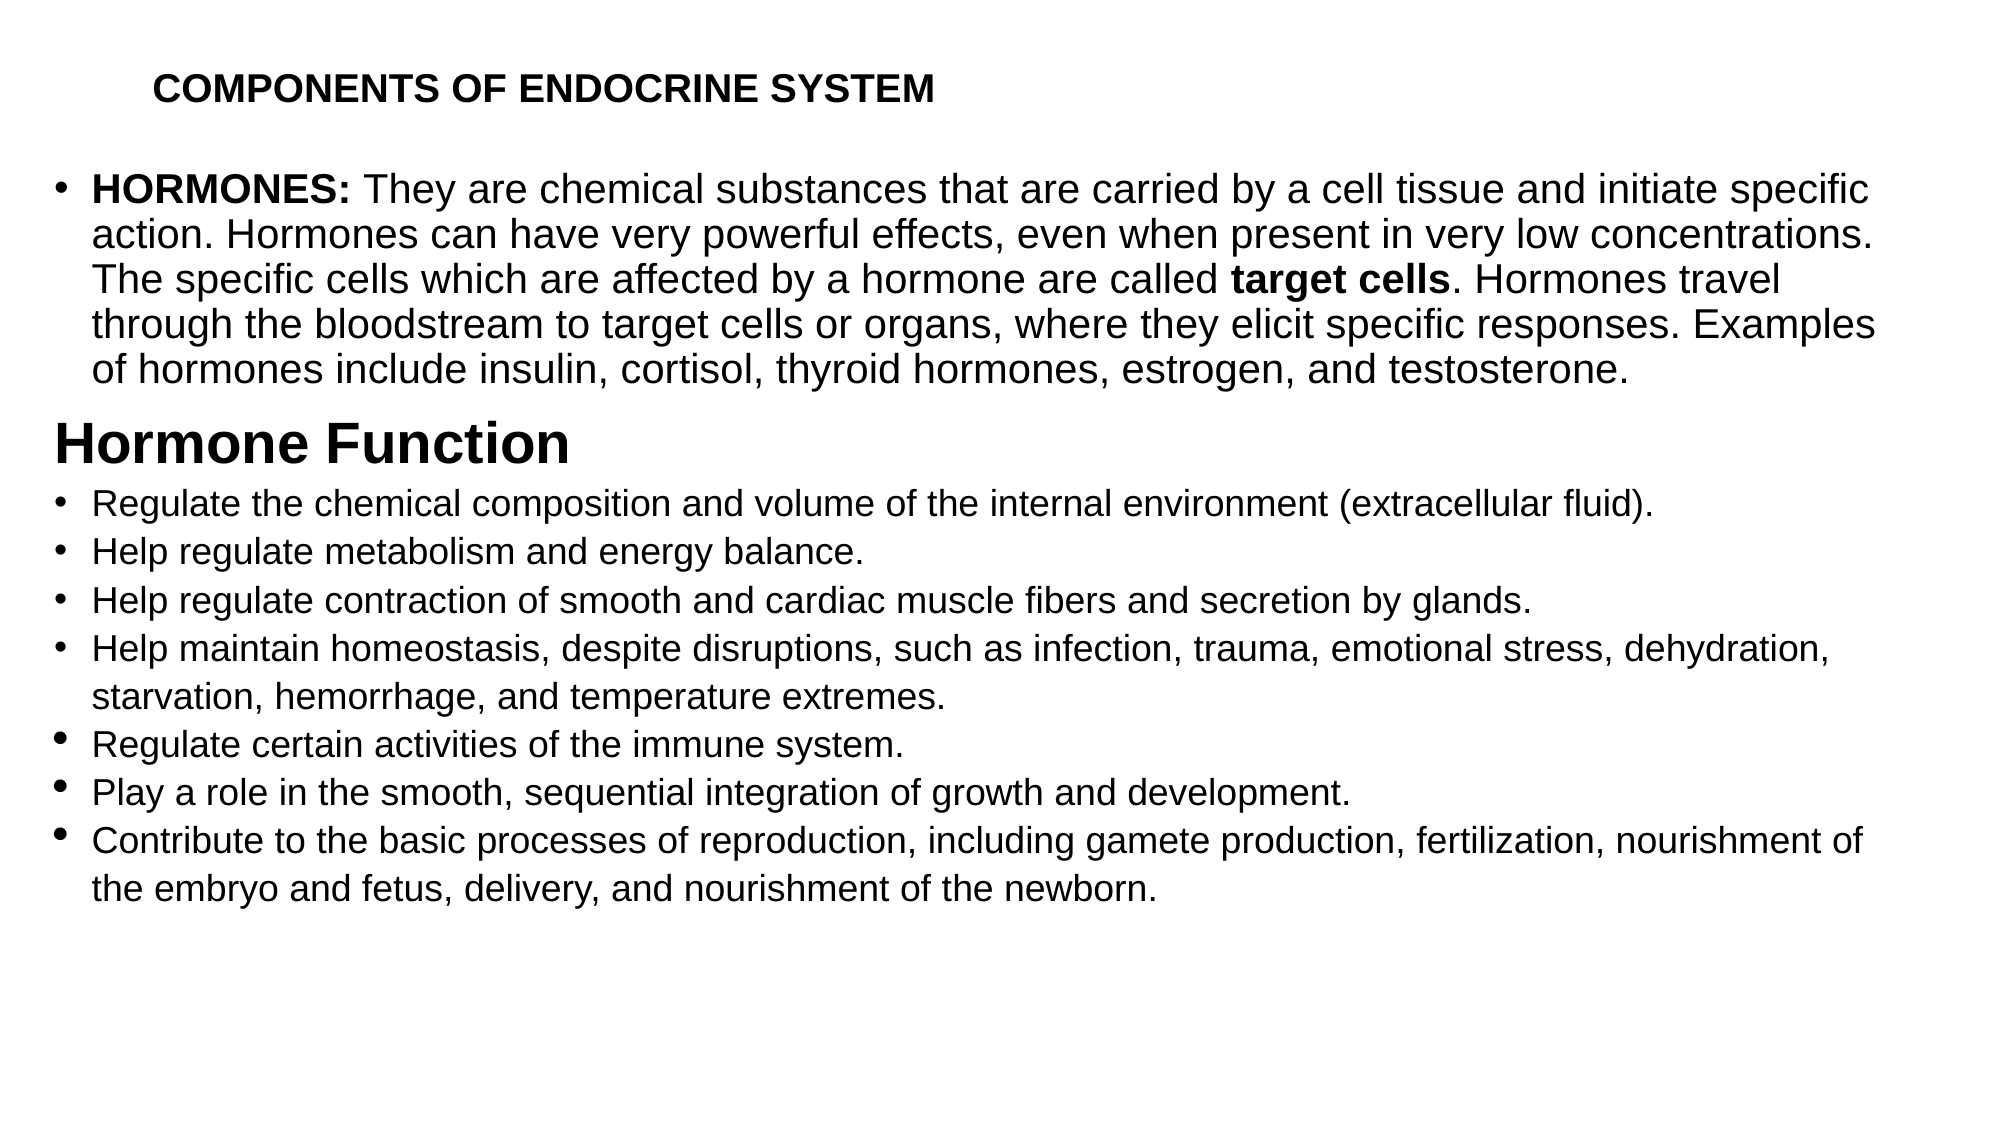

# COMPONENTS OF ENDOCRINE SYSTEM

HORMONES: They are chemical substances that are carried by a cell tissue and initiate specific action. Hormones can have very powerful effects, even when present in very low concentrations. The specific cells which are affected by a hormone are called target cells. Hormones travel through the bloodstream to target cells or organs, where they elicit specific responses. Examples of hormones include insulin, cortisol, thyroid hormones, estrogen, and testosterone.
Hormone Function
Regulate the chemical composition and volume of the internal environment (extracellular fluid).
Help regulate metabolism and energy balance.
Help regulate contraction of smooth and cardiac muscle fibers and secretion by glands.
Help maintain homeostasis, despite disruptions, such as infection, trauma, emotional stress, dehydration, starvation, hemorrhage, and temperature extremes.
Regulate certain activities of the immune system.
Play a role in the smooth, sequential integration of growth and development.
Contribute to the basic processes of reproduction, including gamete production, fertilization, nourishment of the embryo and fetus, delivery, and nourishment of the newborn.